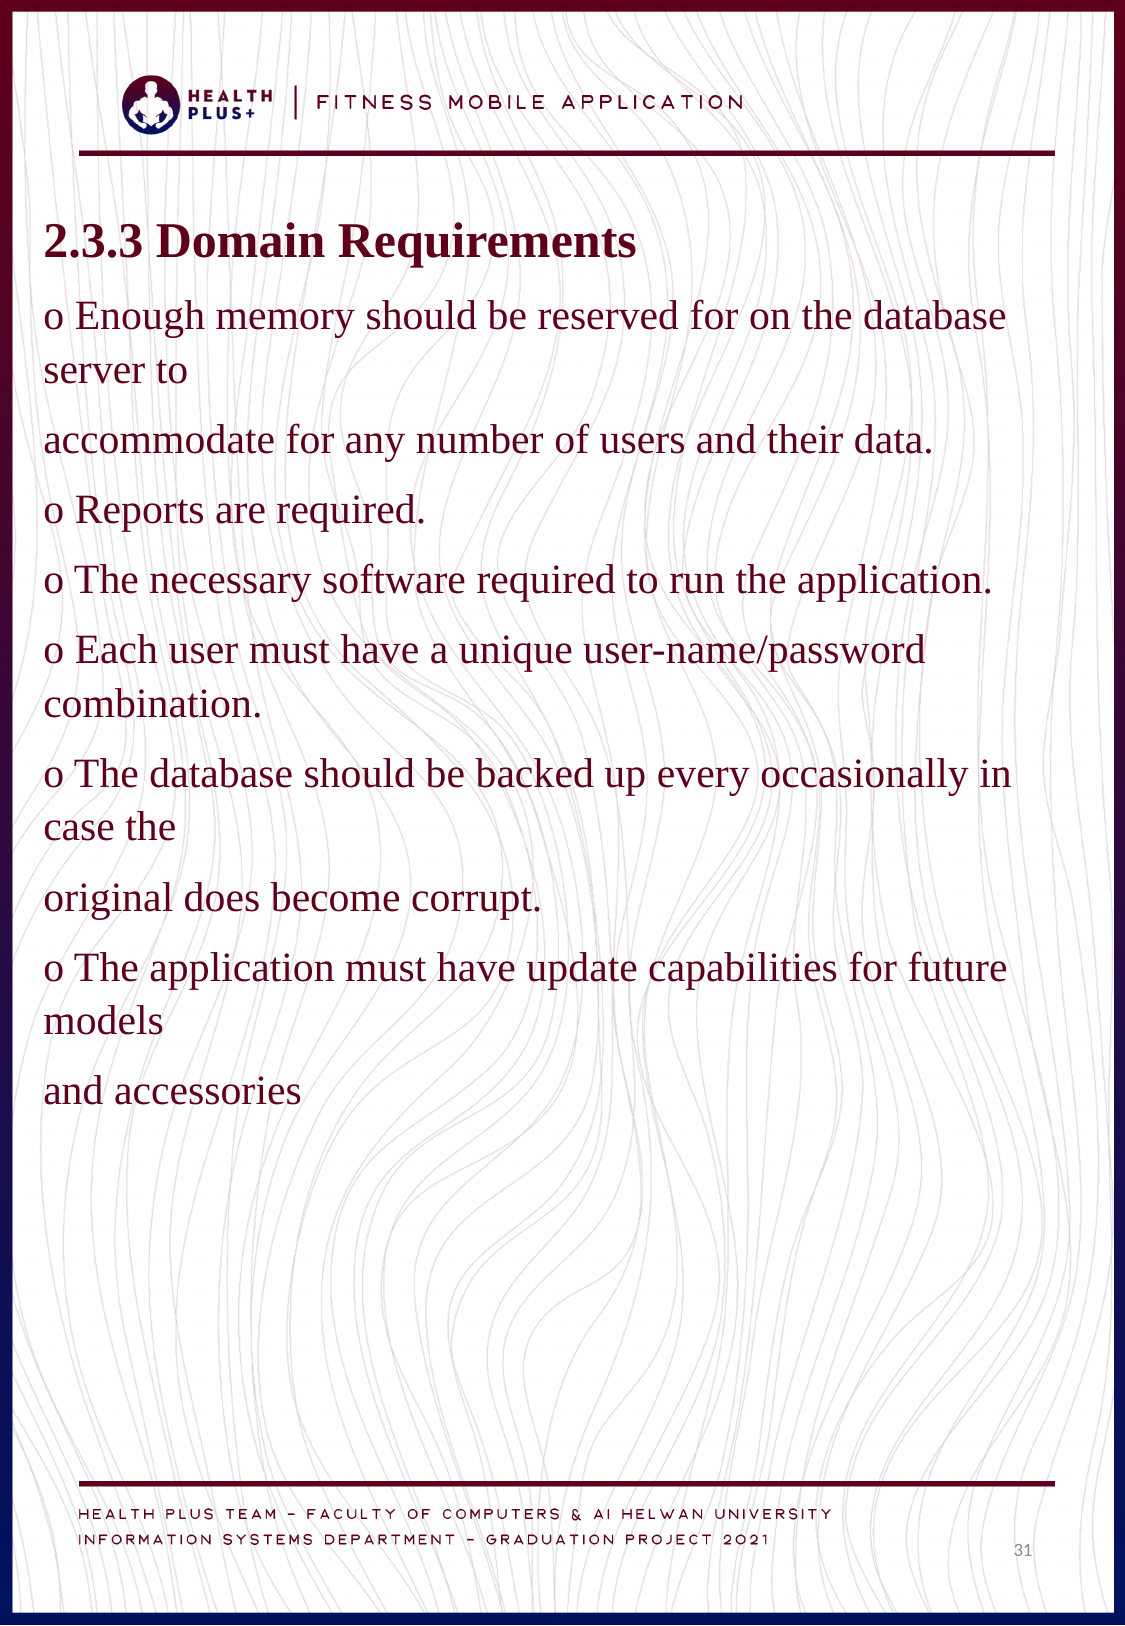

2.3.3 Domain Requirements
o Enough memory should be reserved for on the database server to
accommodate for any number of users and their data.
o Reports are required.
o The necessary software required to run the application.
o Each user must have a unique user-name/password combination.
o The database should be backed up every occasionally in case the
original does become corrupt.
o The application must have update capabilities for future models
and accessories

31